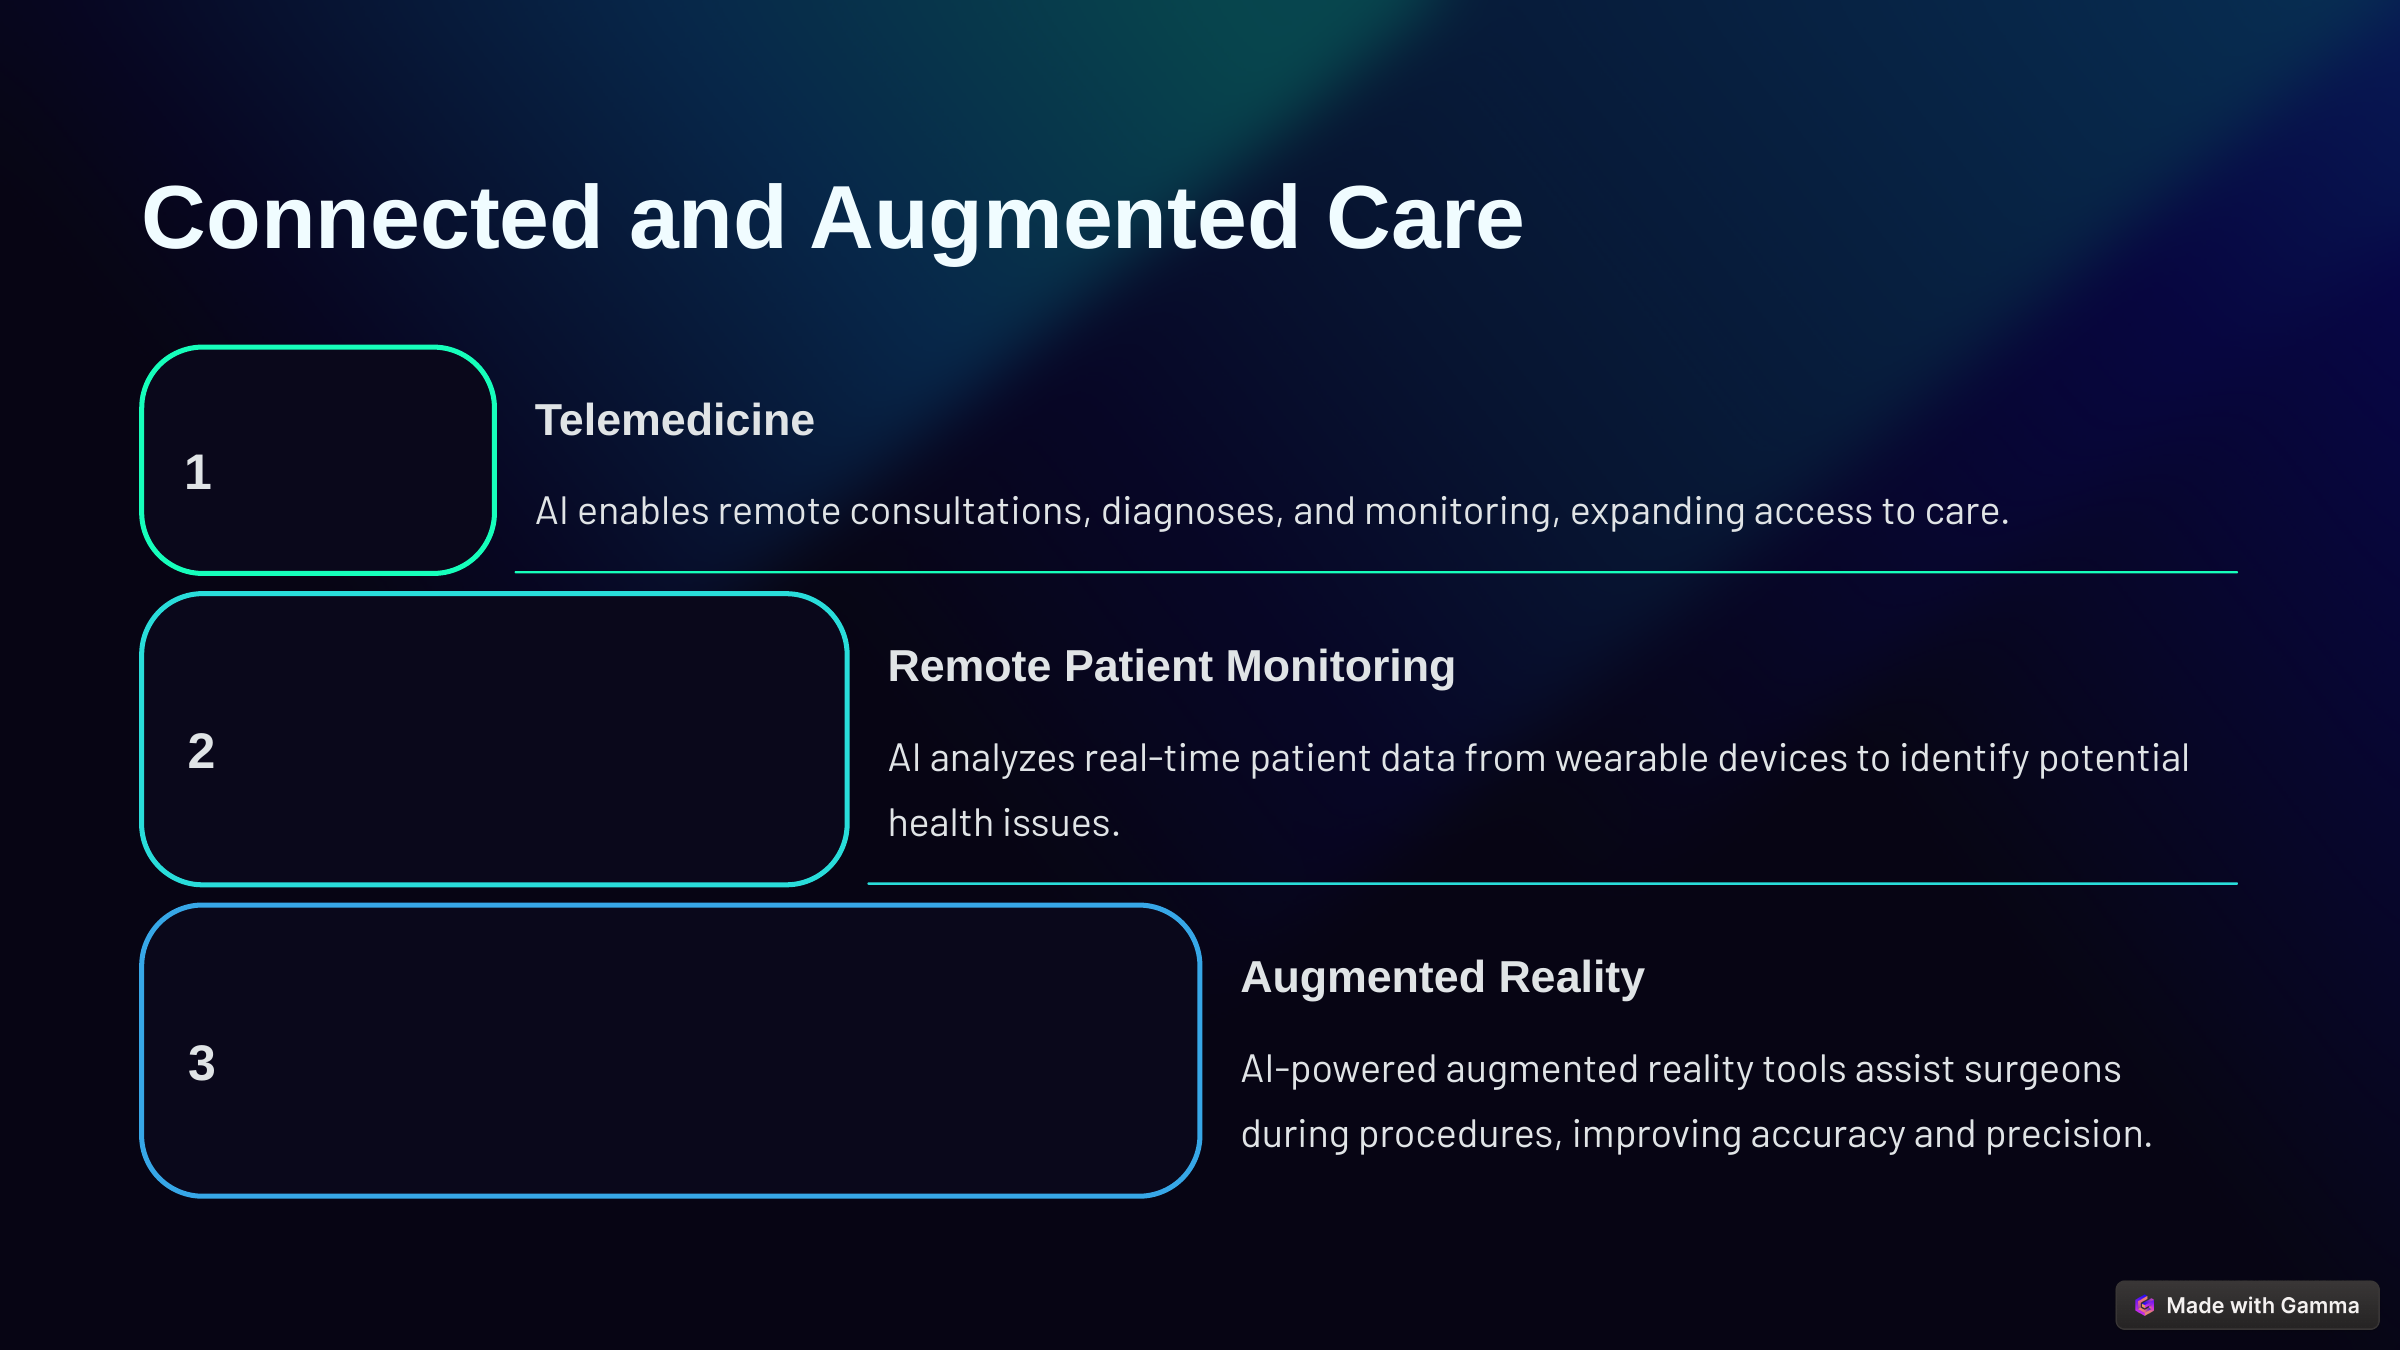

Connected and Augmented Care

Telemedicine
1
AI enables remote consultations, diagnoses, and monitoring, expanding access to care.

Remote Patient Monitoring
2
AI analyzes real-time patient data from wearable devices to identify potential health issues.

Augmented Reality
3
AI-powered augmented reality tools assist surgeons during procedures, improving accuracy and precision.